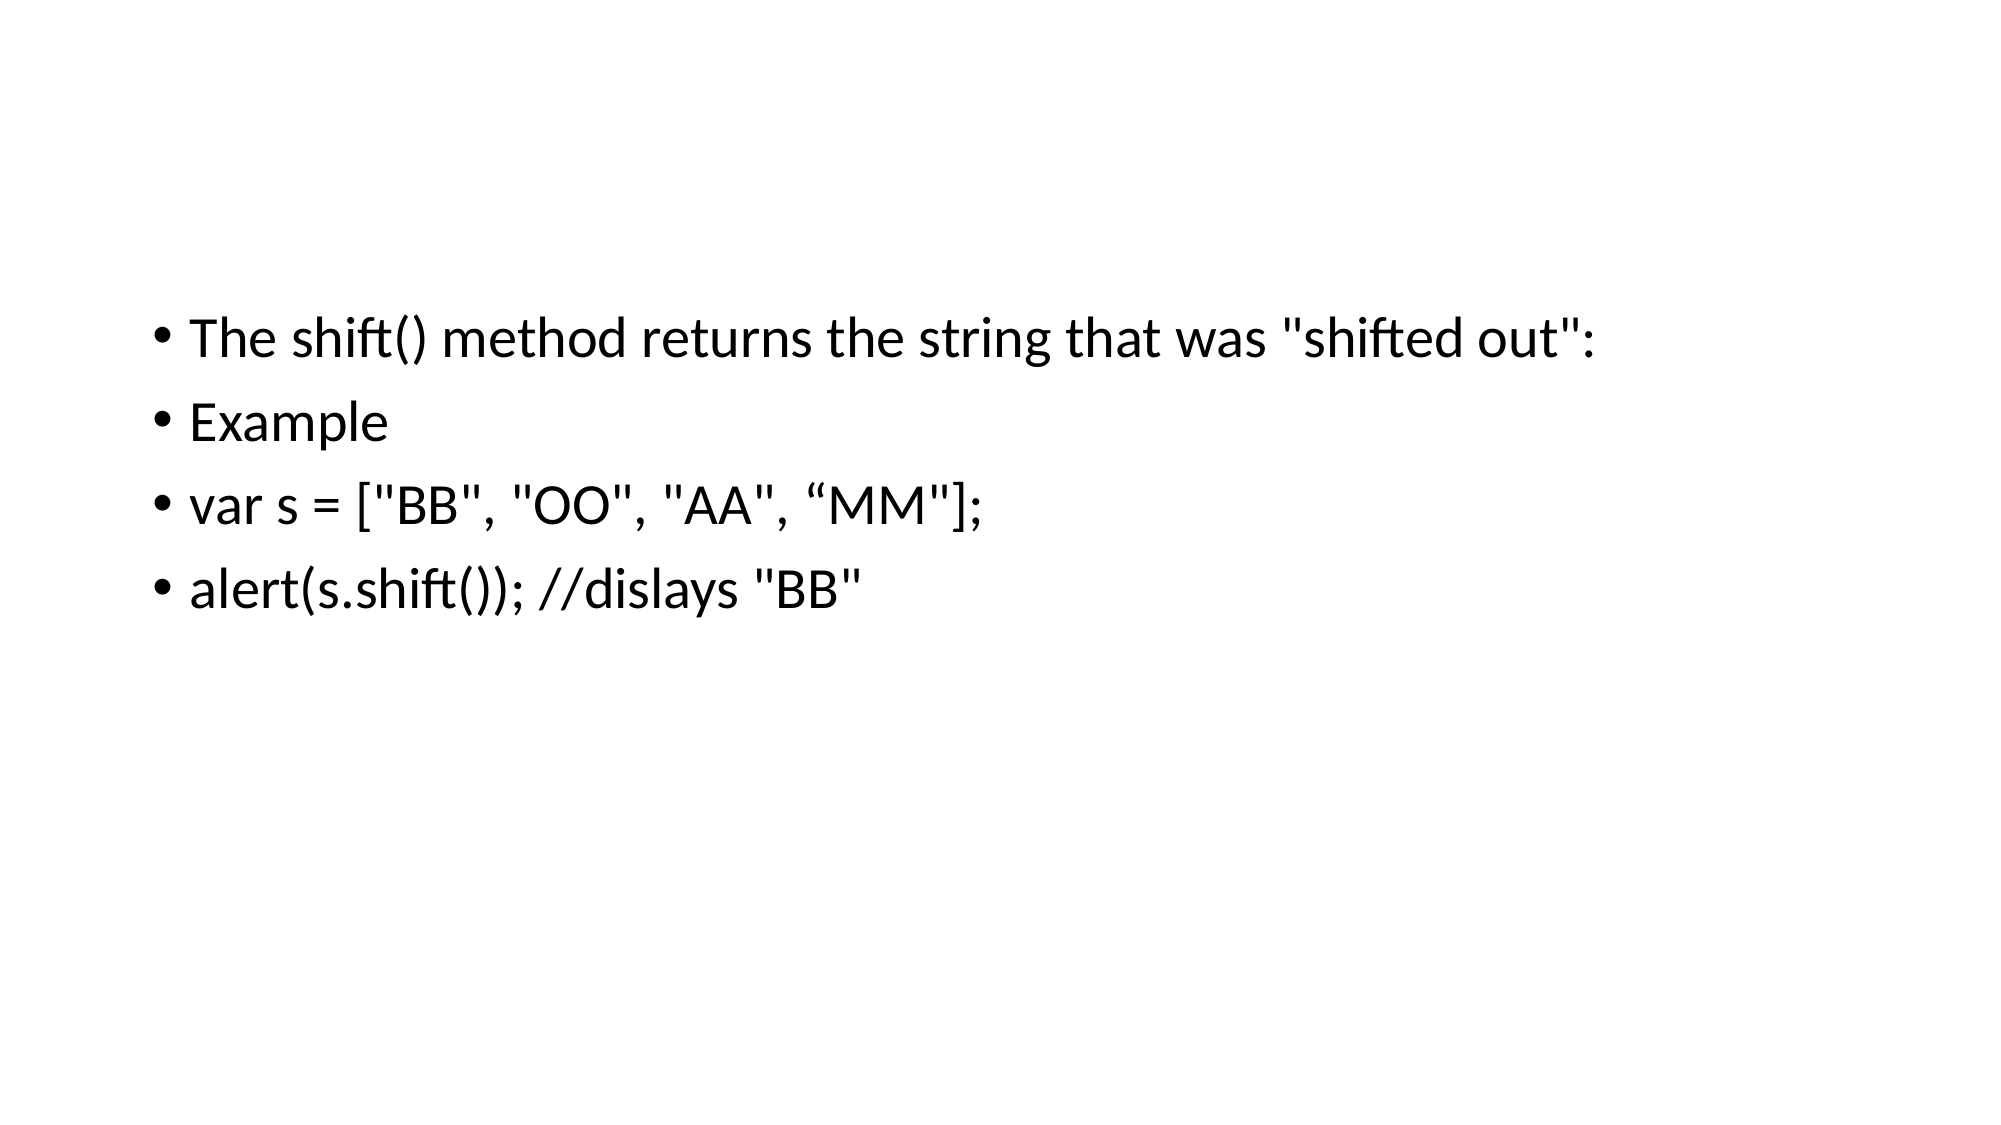

#
The shift() method returns the string that was "shifted out":
Example
var s = ["BB", "OO", "AA", “MM"];
alert(s.shift()); //dislays "BB"